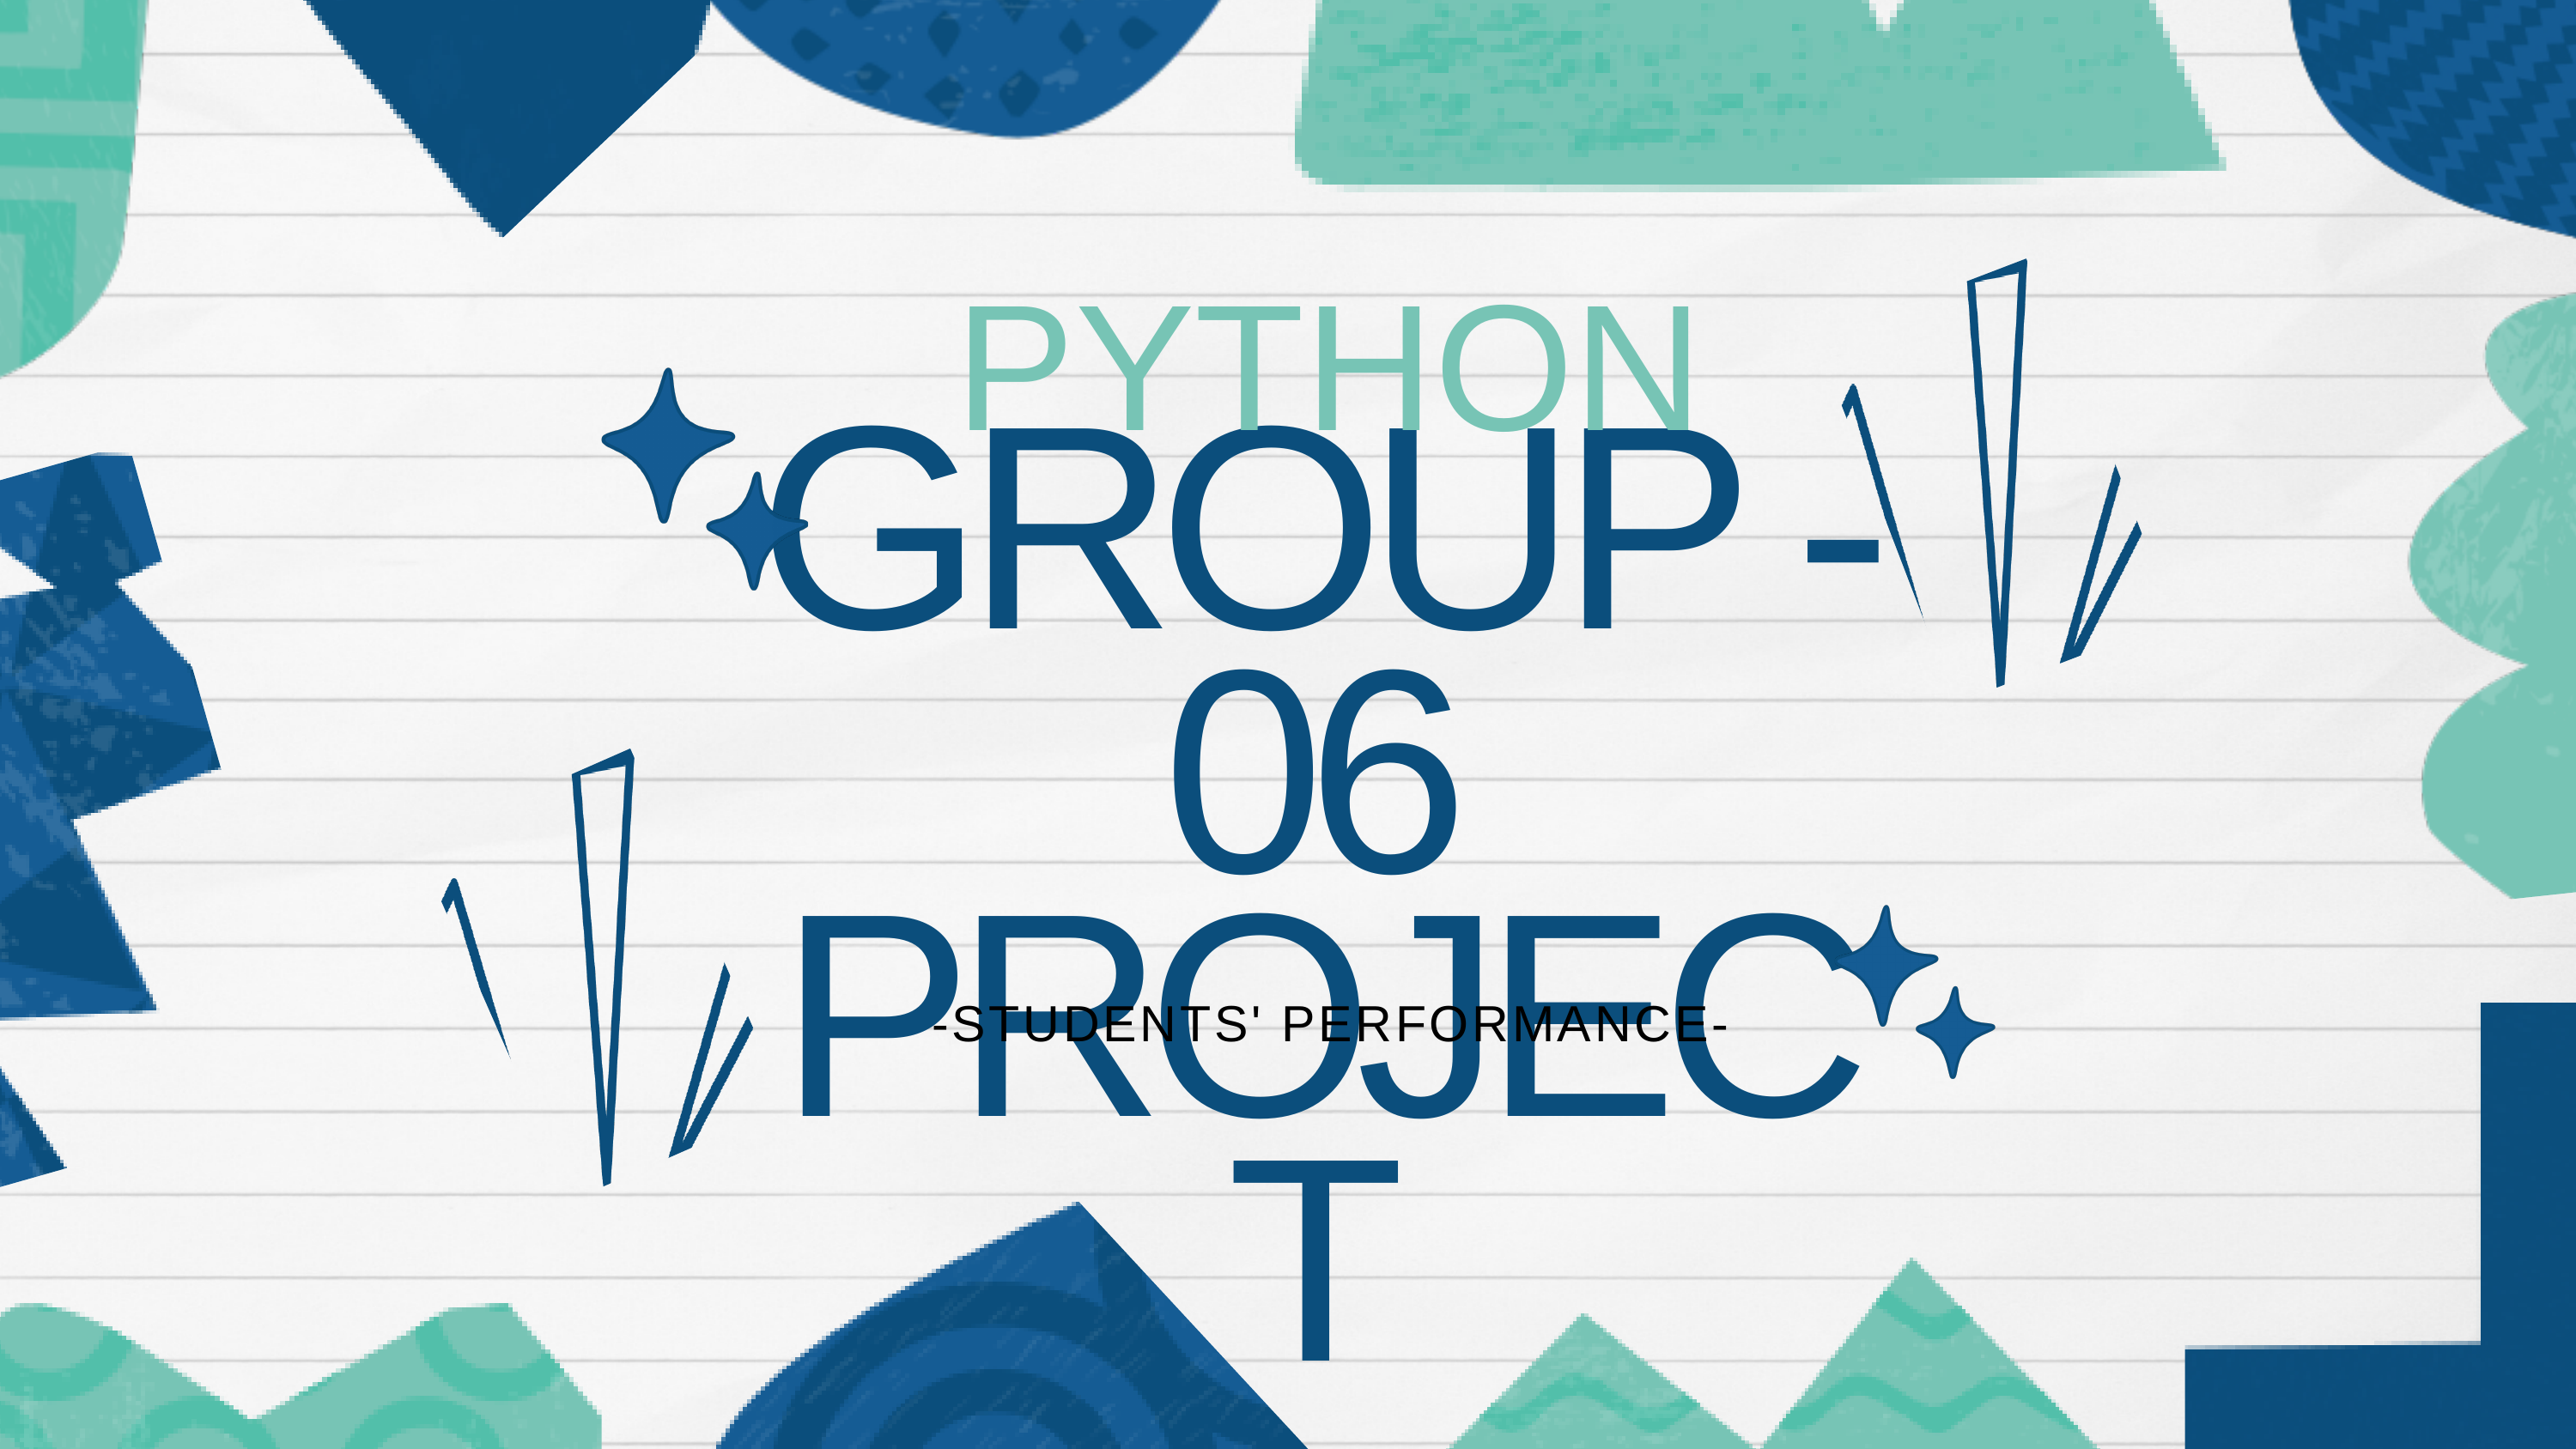

PYTHON

GROUP - 06
PROJECT

-STUDENTS' PERFORMANCE-